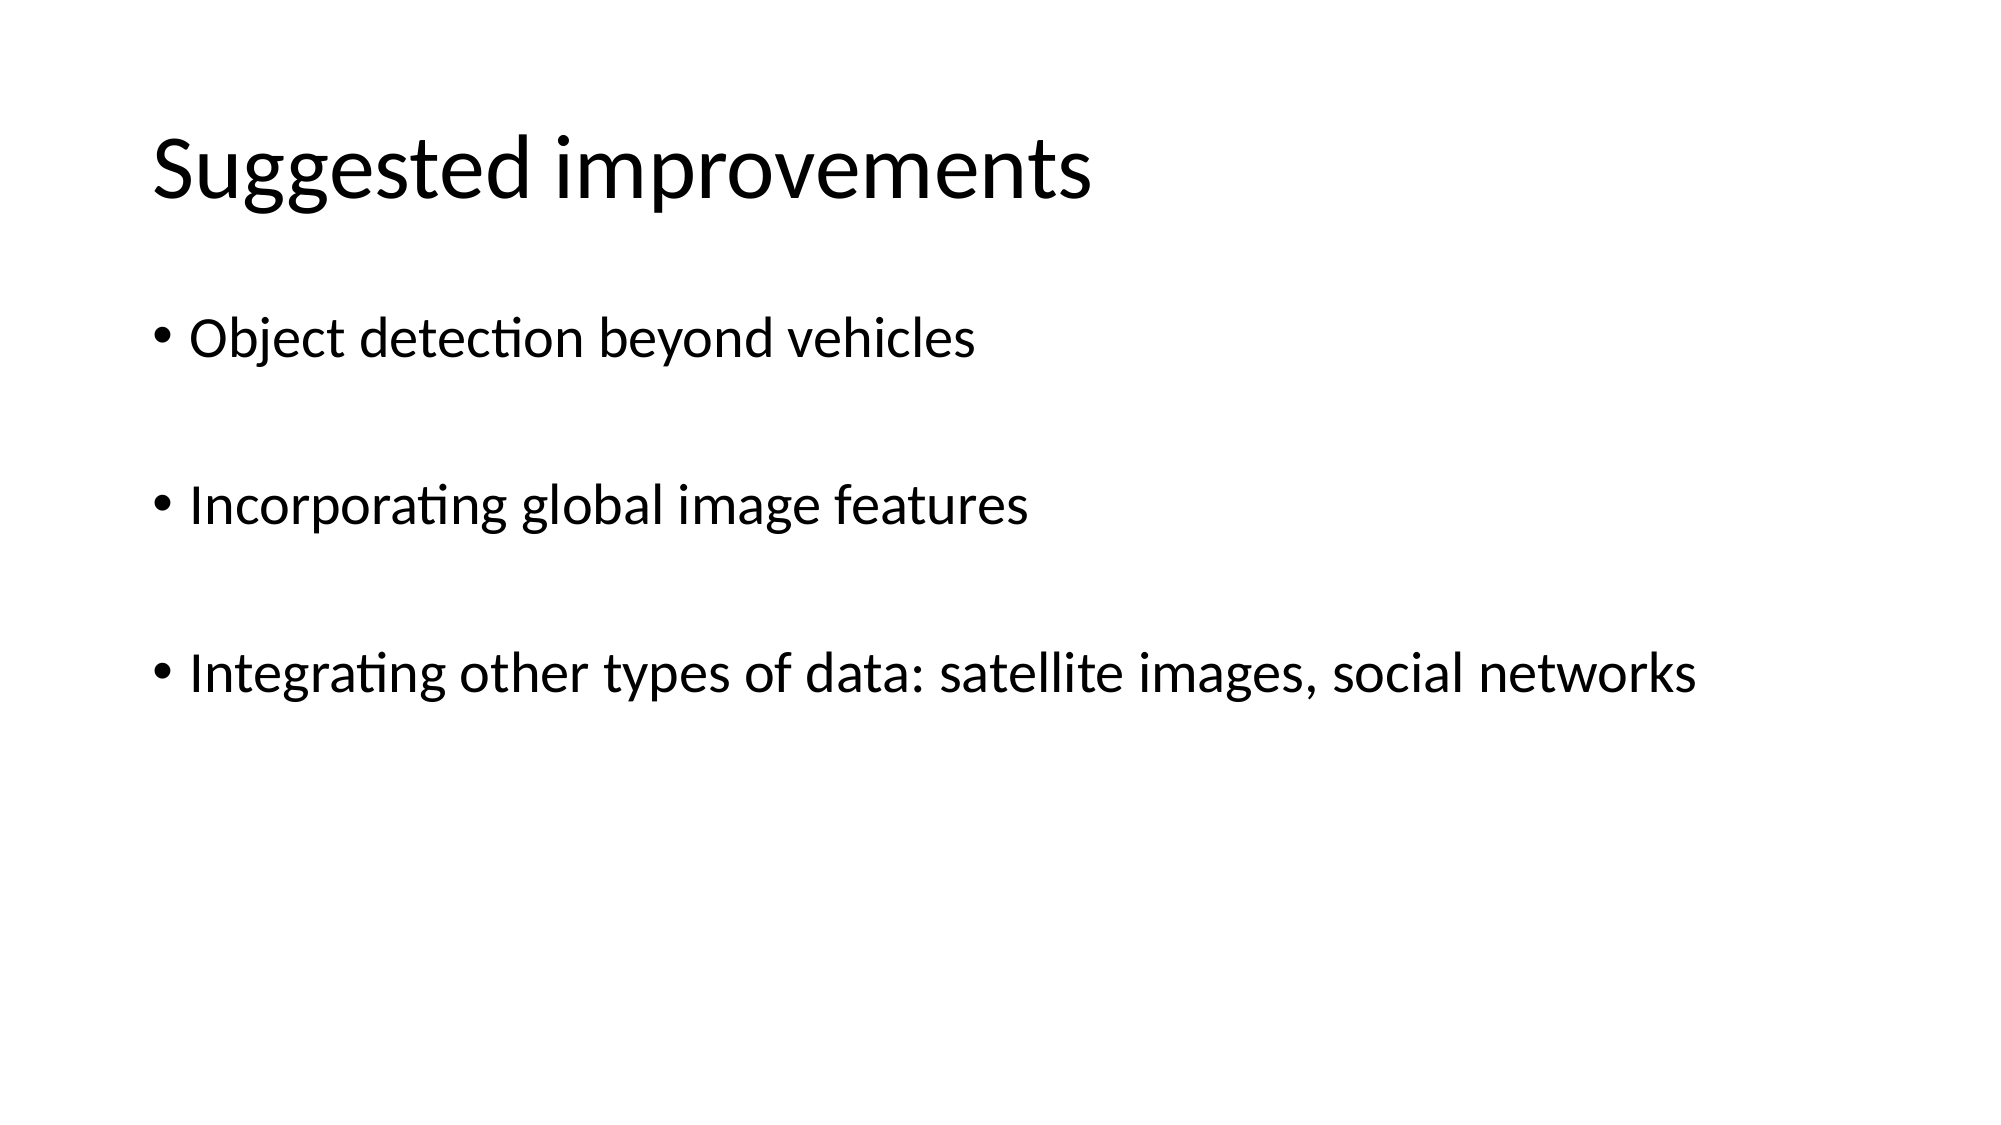

# Suggested improvements
Object detection beyond vehicles

Incorporating global image features

Integrating other types of data: satellite images, social networks